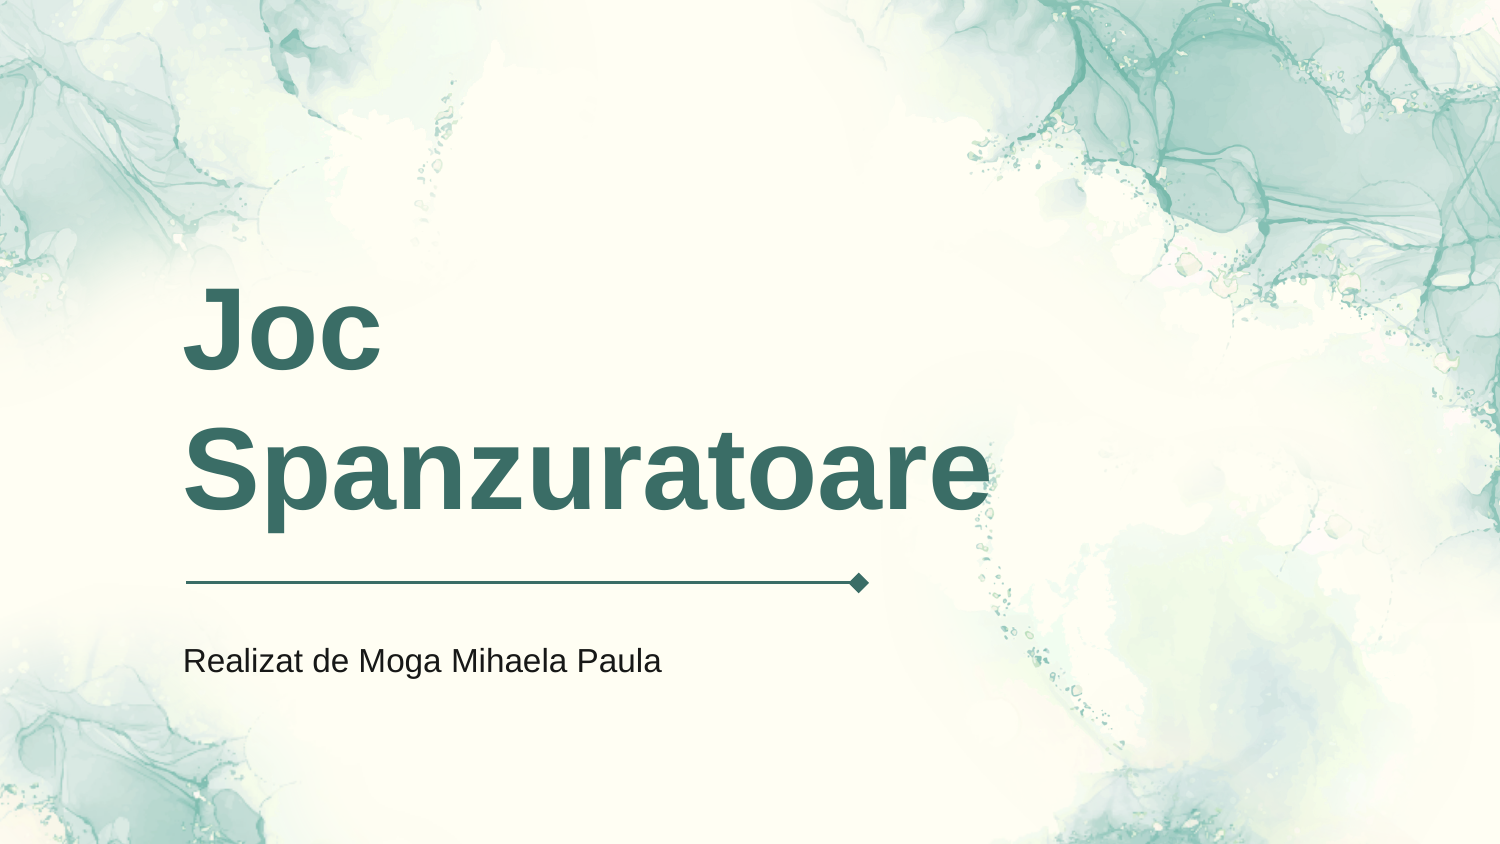

# Joc
Spanzuratoare
Realizat de Moga Mihaela Paula